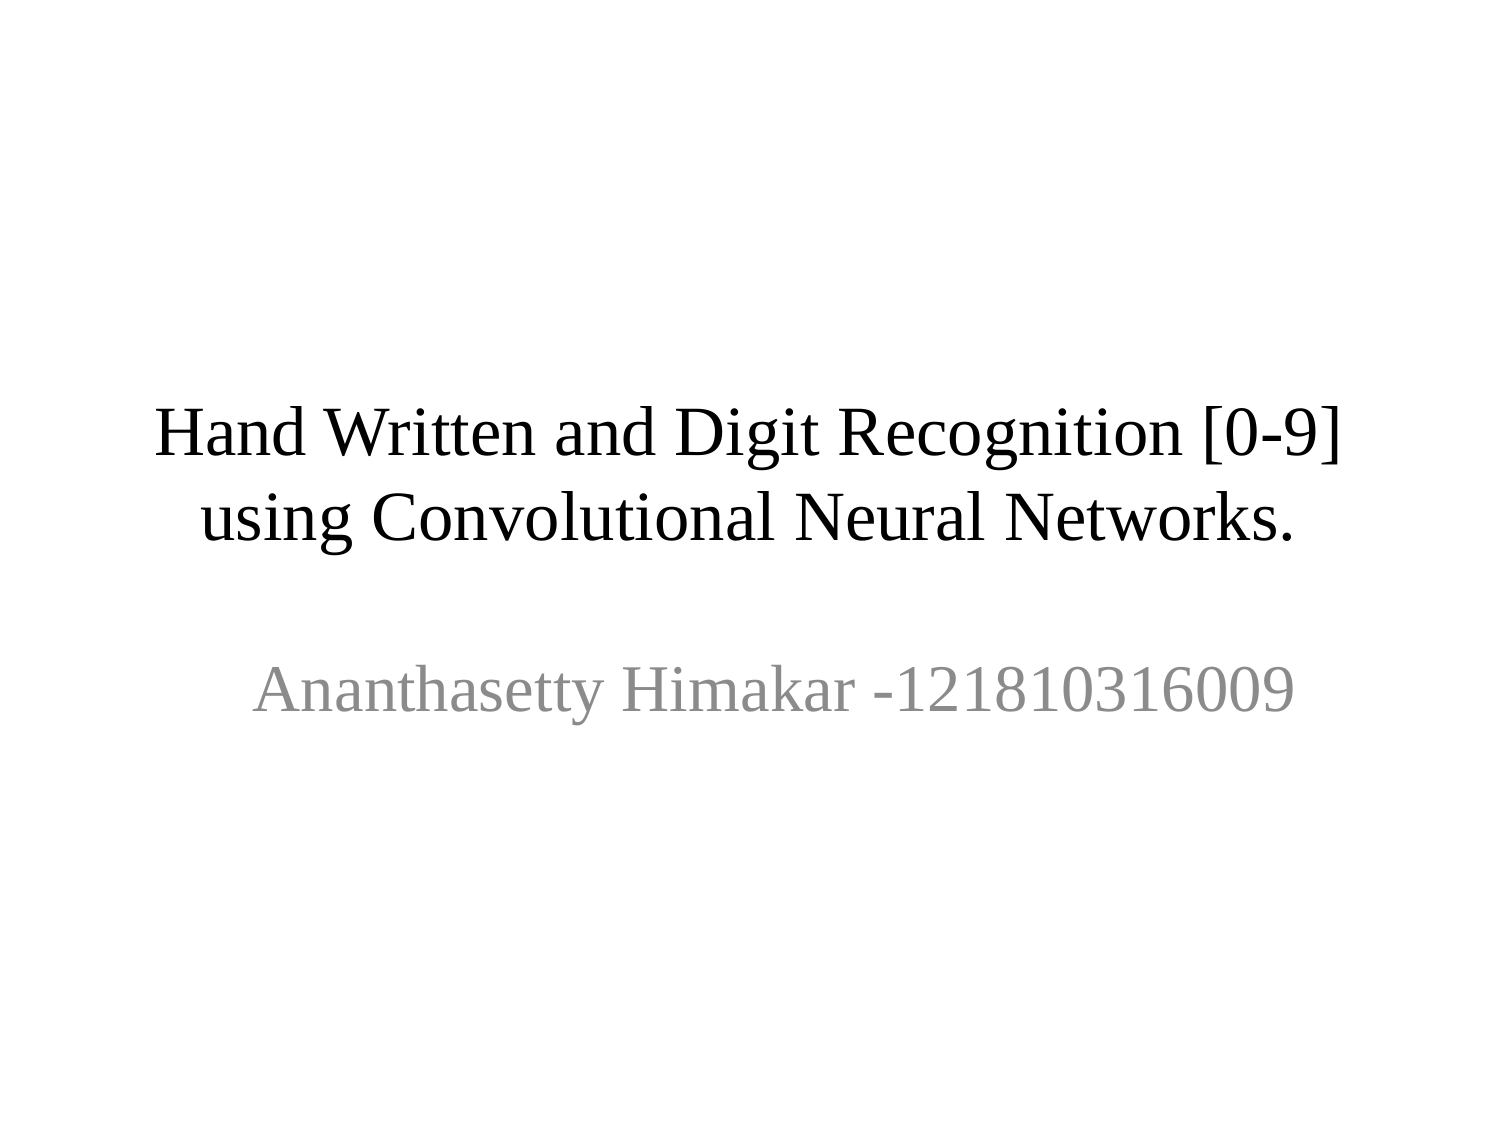

# Hand Written and Digit Recognition [0-9] using Convolutional Neural Networks.
Ananthasetty Himakar -121810316009